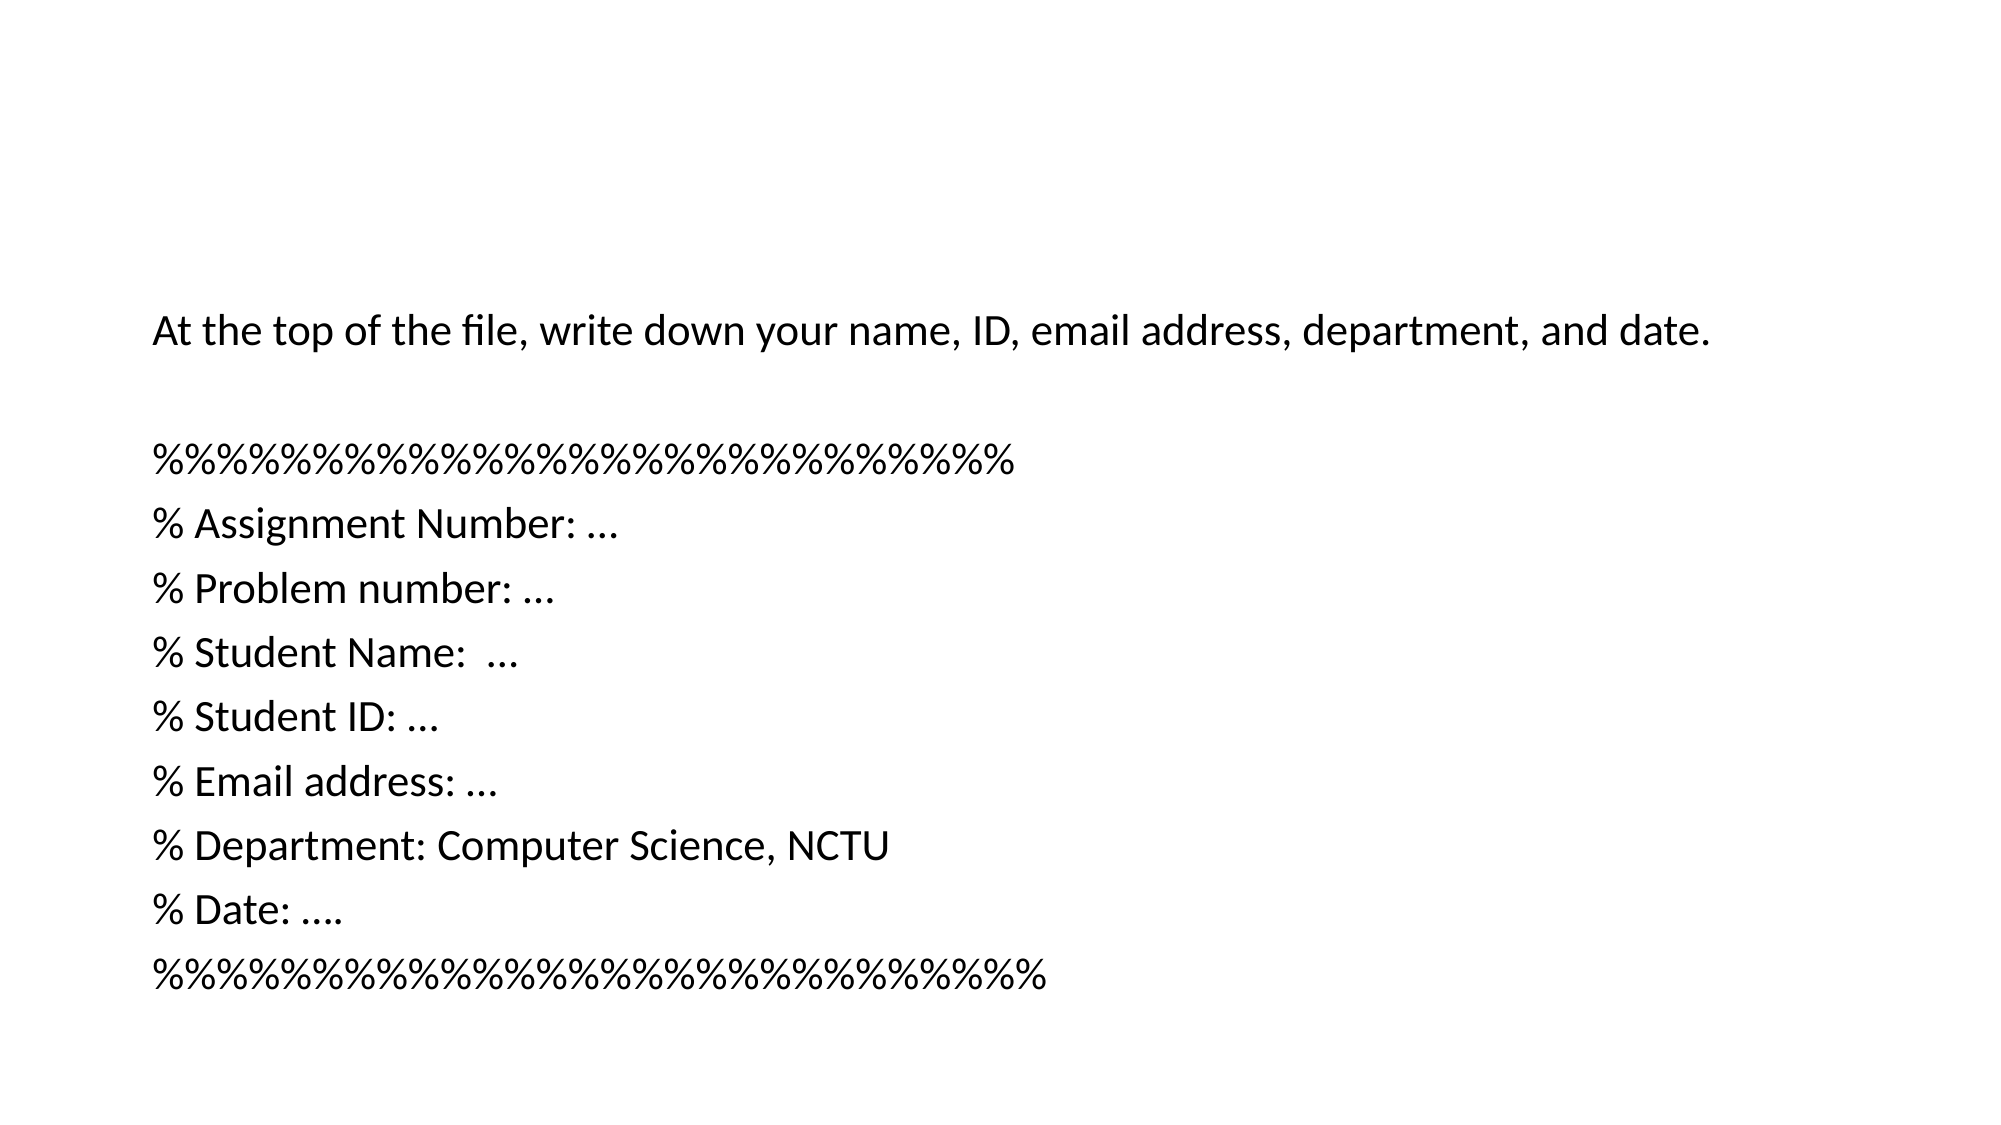

#
At the top of the file, write down your name, ID, email address, department, and date.

%%%%%%%%%%%%%%%%%%%%%%%%%%%
% Assignment Number: …
% Problem number: …
% Student Name:  …
% Student ID: …
% Email address: …
% Department: Computer Science, NCTU
% Date: ….
%%%%%%%%%%%%%%%%%%%%%%%%%%%%